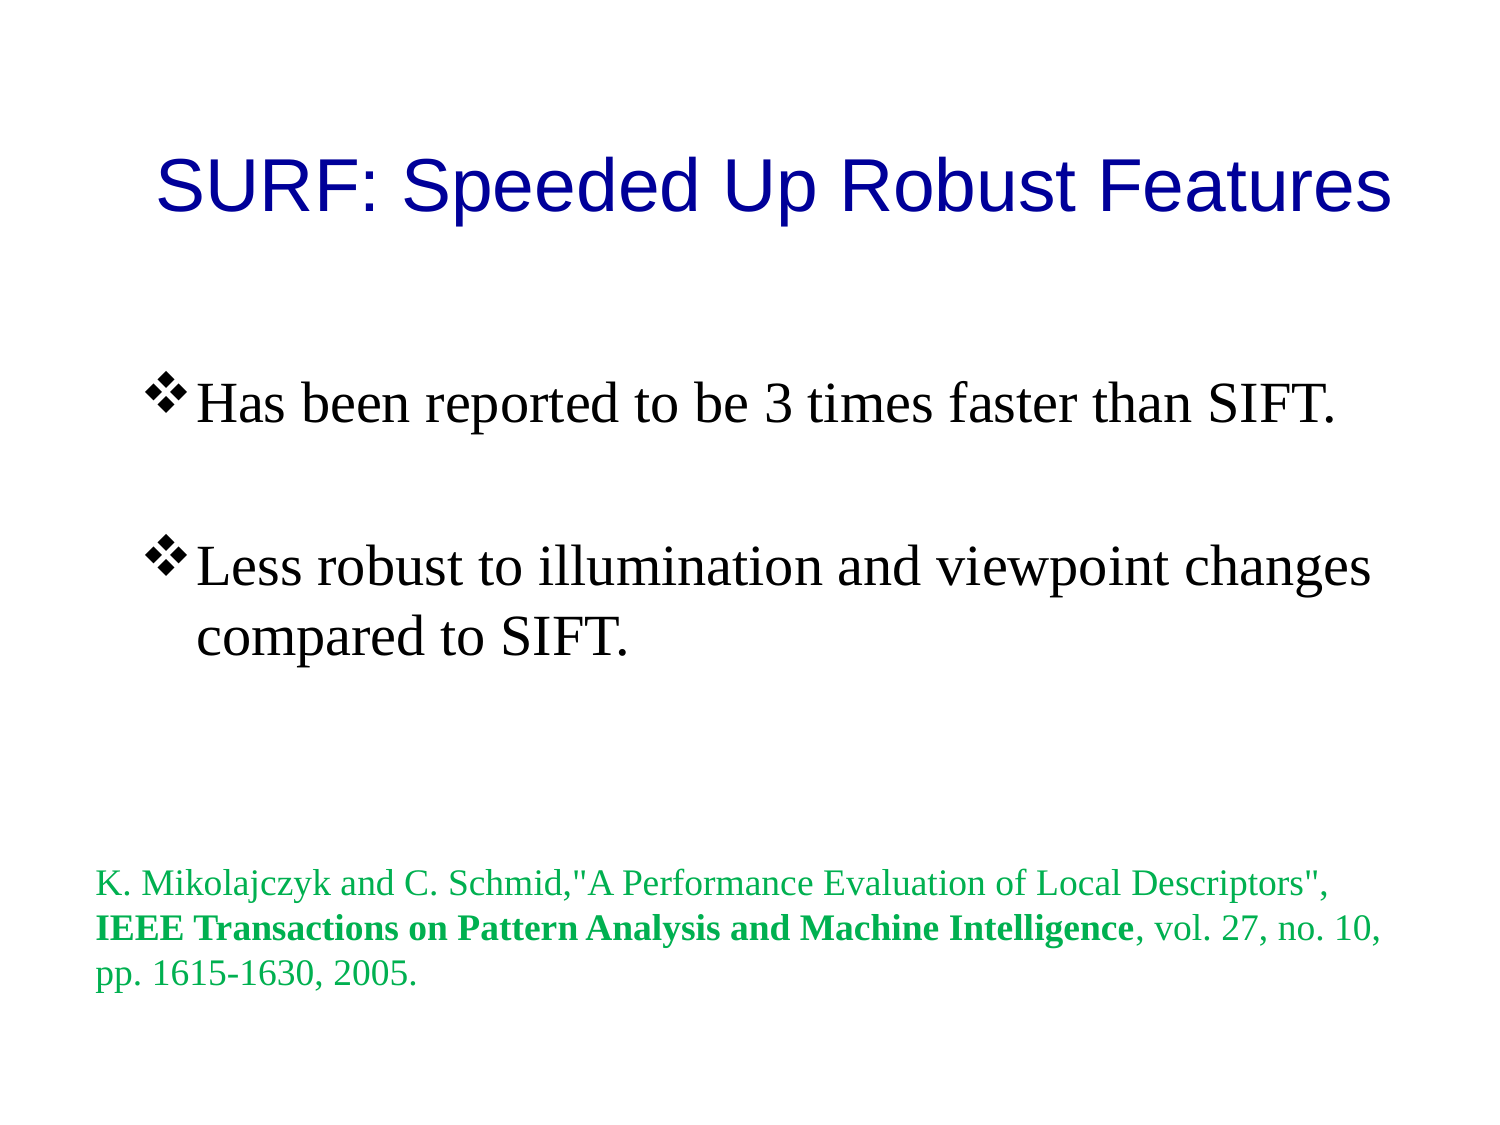

SURF: Speeded Up Robust Features

Has been reported to be 3 times faster than SIFT.

Less robust to illumination and viewpoint changes compared to SIFT.

K. Mikolajczyk and C. Schmid,"A Performance Evaluation of Local Descriptors",
IEEE Transactions on Pattern Analysis and Machine Intelligence, vol. 27, no. 10,
pp. 1615-1630, 2005.